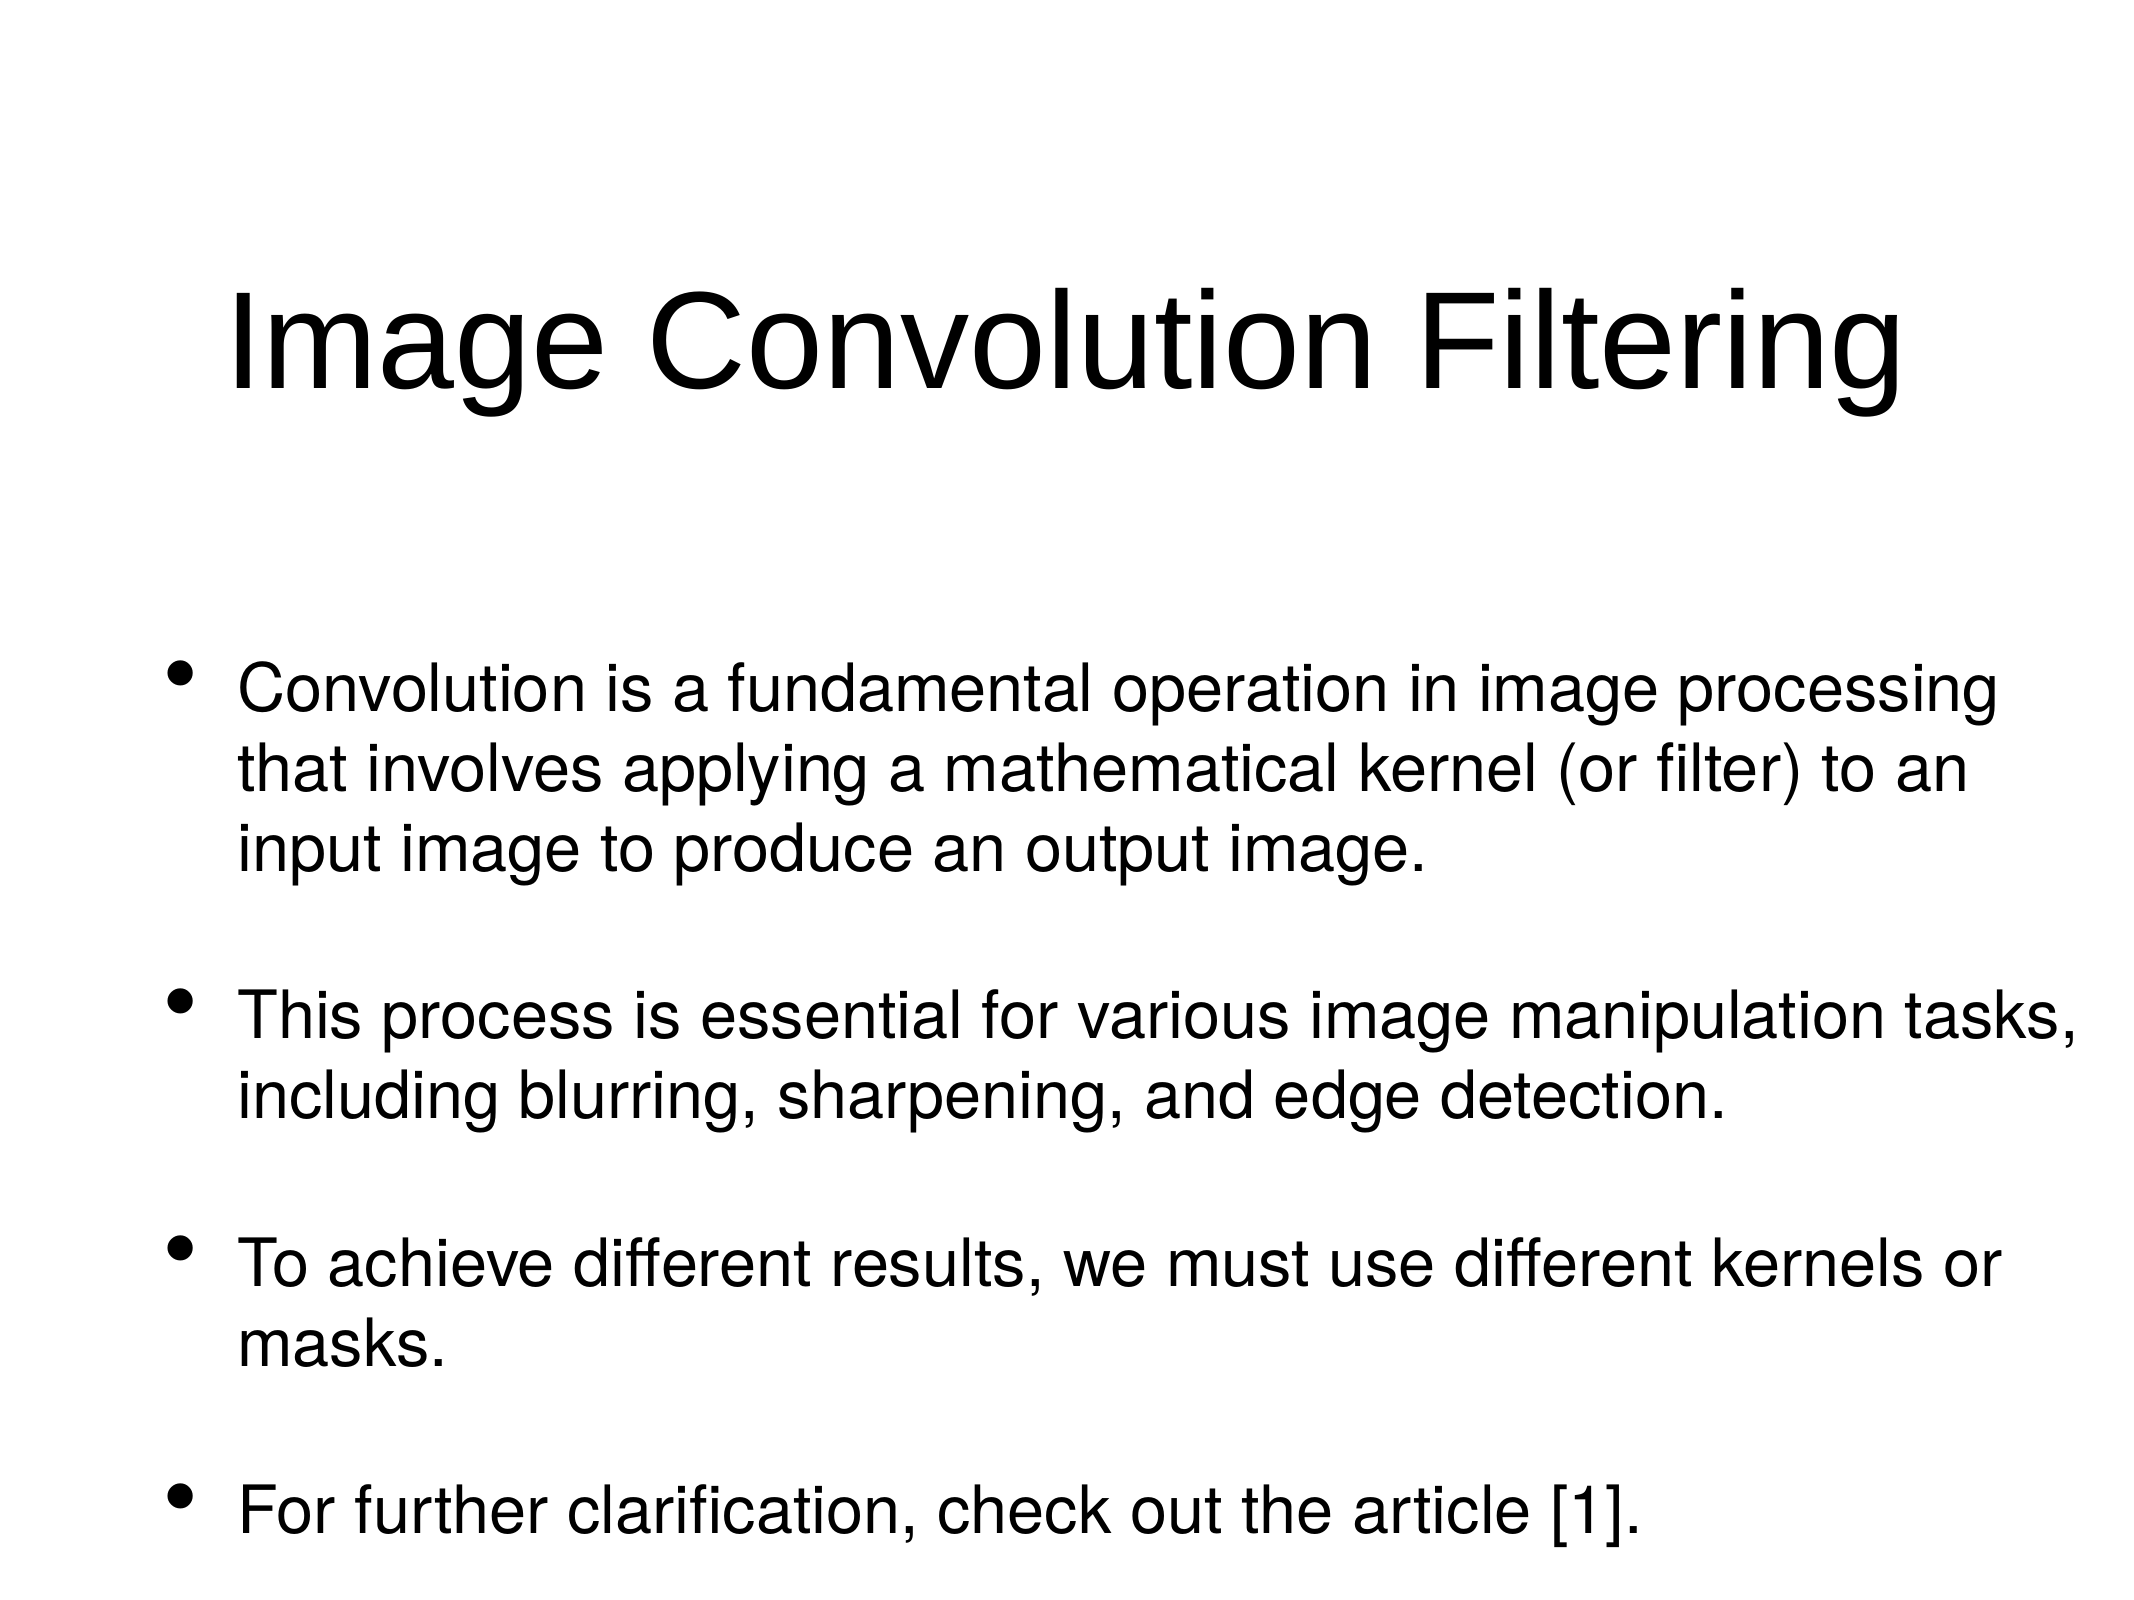

# Image Convolution Filtering

Convolution is a fundamental operation in image processing that involves applying a mathematical kernel (or filter) to an input image to produce an output image.
This process is essential for various image manipulation tasks, including blurring, sharpening, and edge detection.
To achieve different results, we must use different kernels or masks.
For further clarification, check out the article [1].